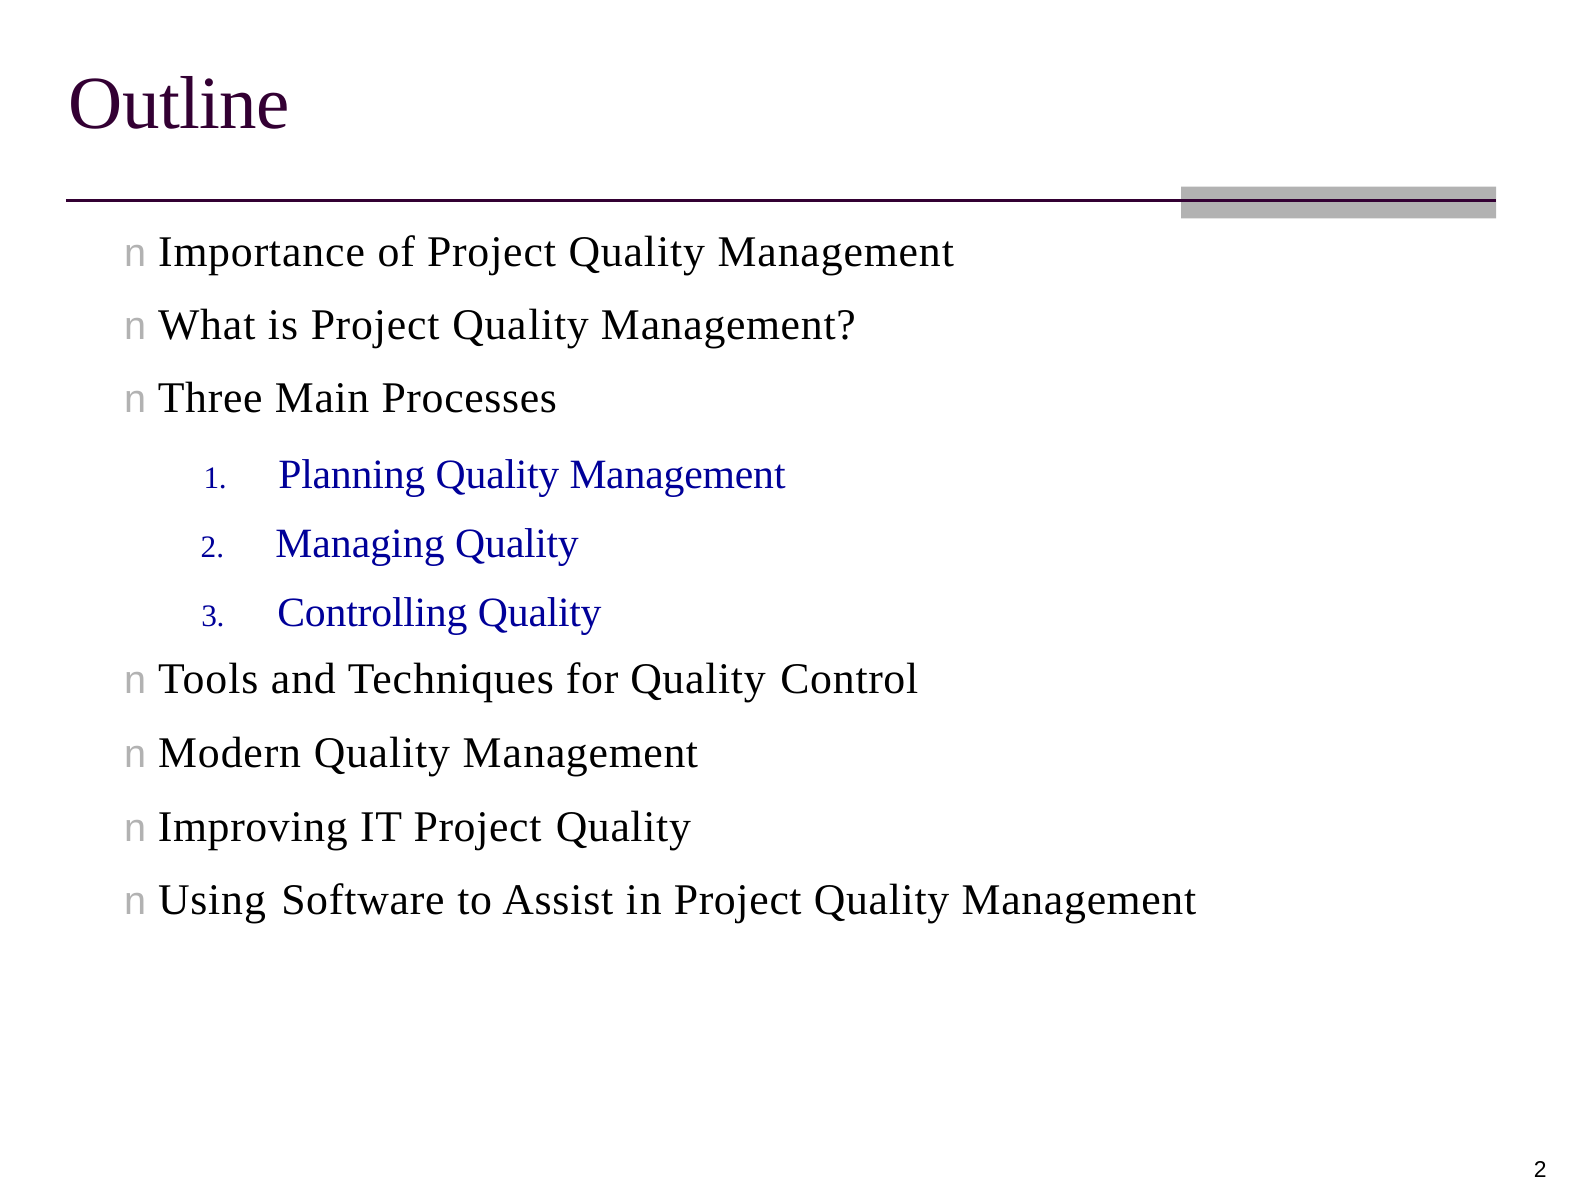

Outline

n Importance of Project Quality Management
n What is Project Quality Management?
n Three Main Processes
1.      Planning Quality Management
2.      Managing Quality
3.      Controlling Quality
n Tools and Techniques for Quality Control
n Modern Quality Management
n Improving IT Project Quality

n Using Software to Assist in Project Quality Management

2